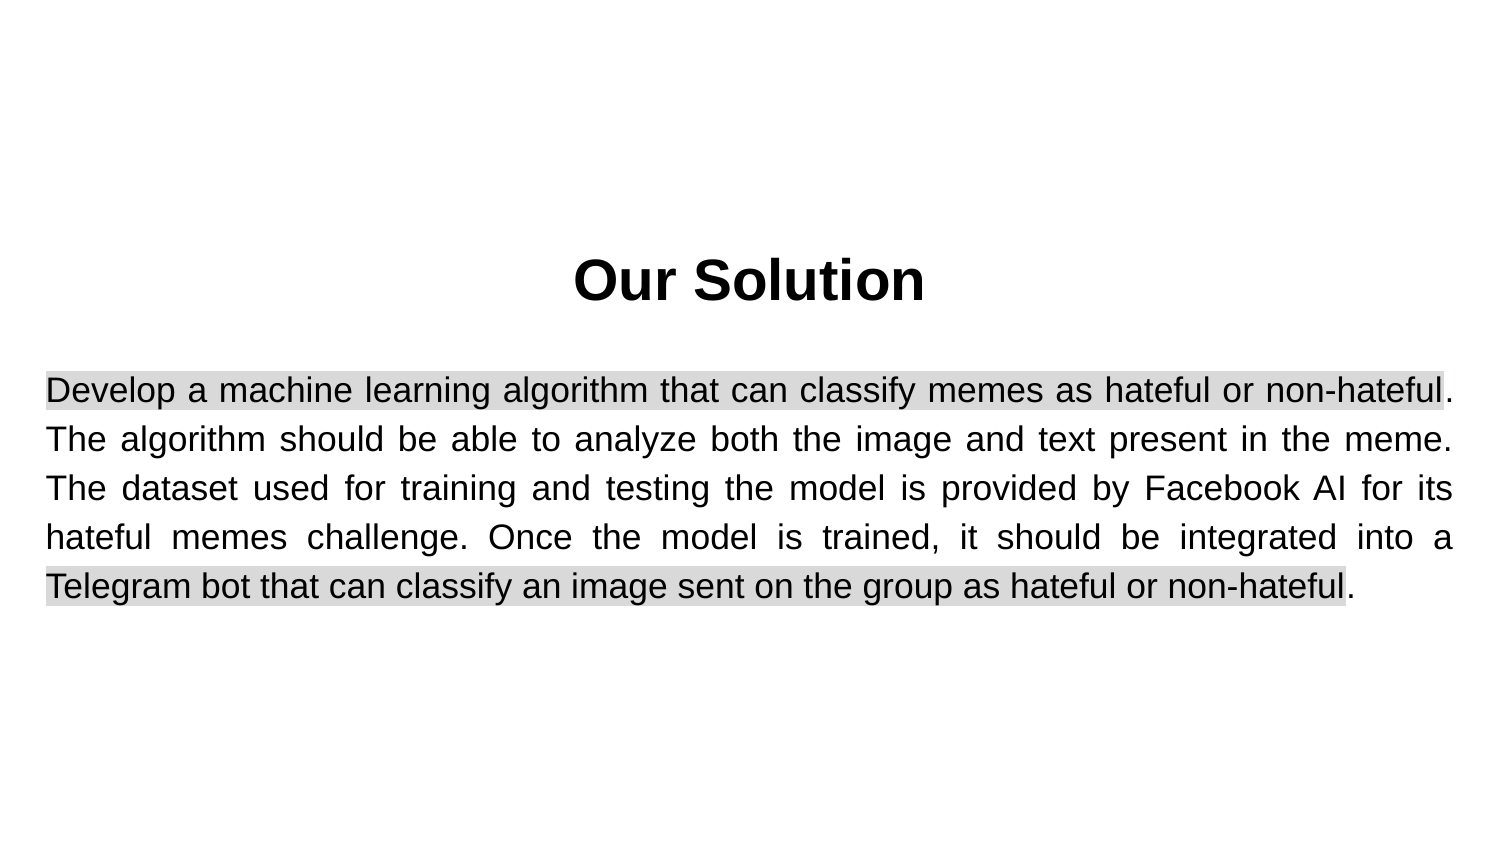

# Our Solution
Develop a machine learning algorithm that can classify memes as hateful or non-hateful. The algorithm should be able to analyze both the image and text present in the meme. The dataset used for training and testing the model is provided by Facebook AI for its hateful memes challenge. Once the model is trained, it should be integrated into a Telegram bot that can classify an image sent on the group as hateful or non-hateful.